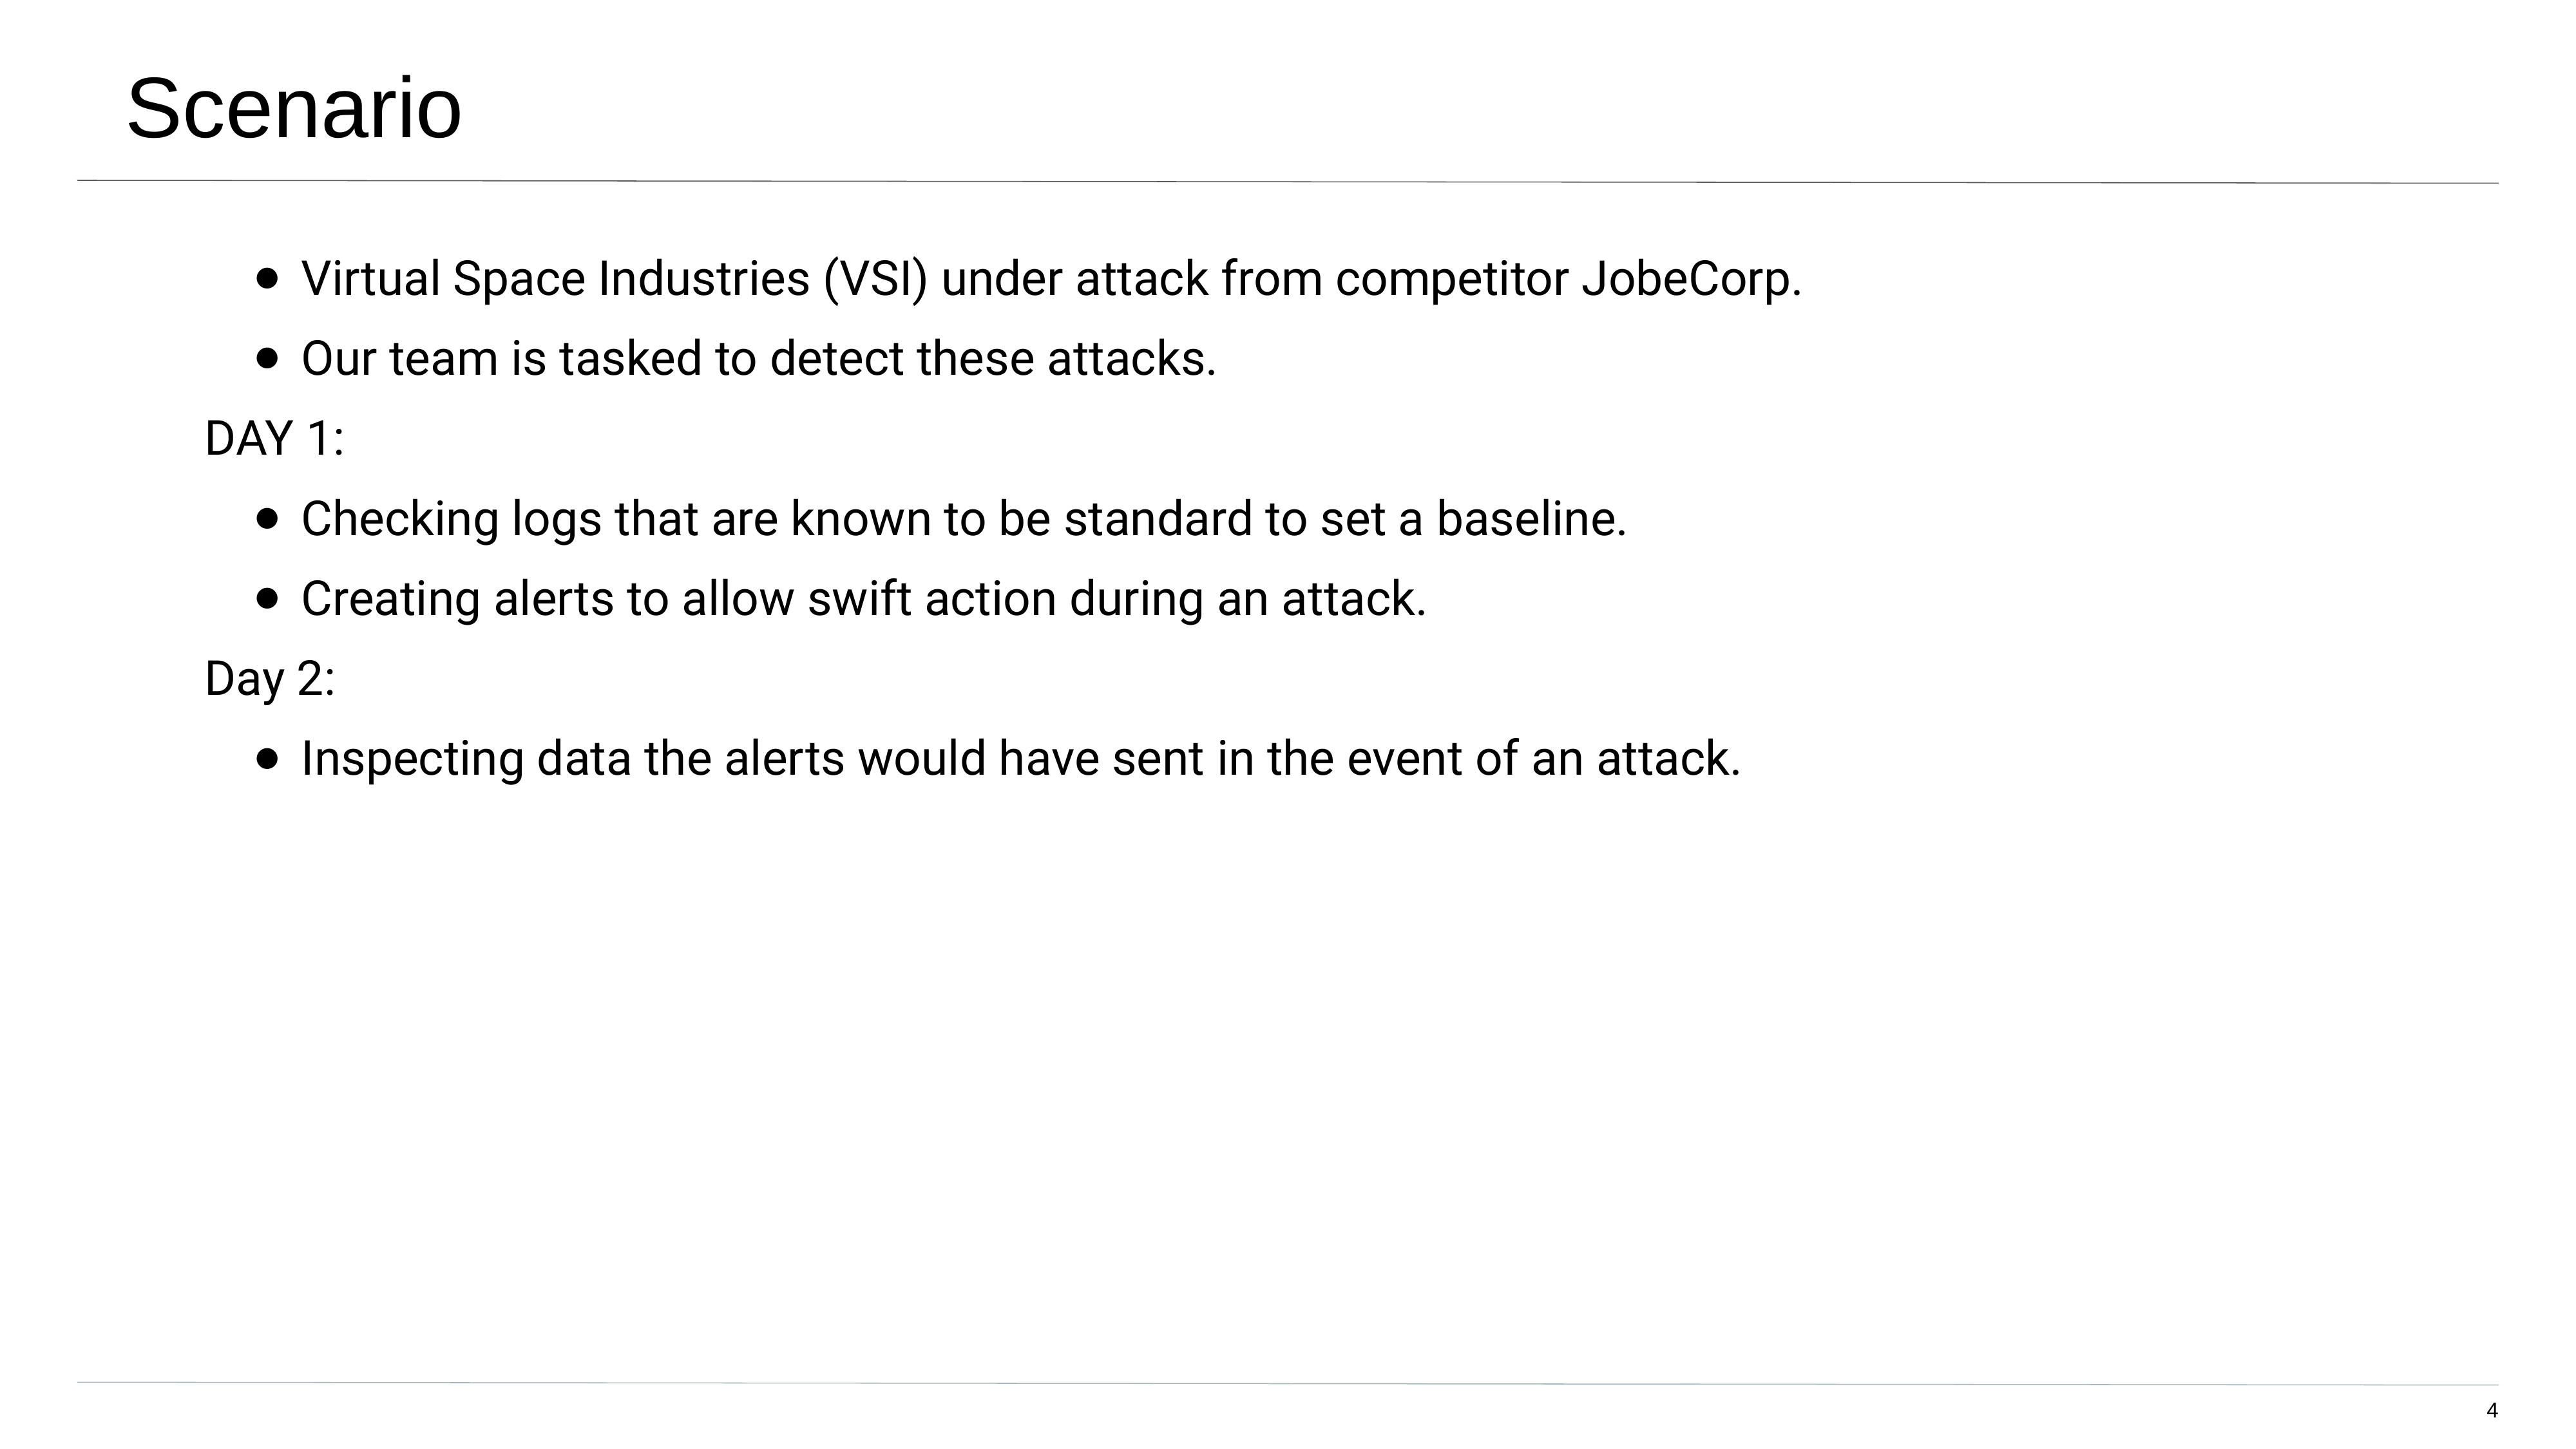

# Scenario
Virtual Space Industries (VSI) under attack from competitor JobeCorp.
Our team is tasked to detect these attacks.
DAY 1:
Checking logs that are known to be standard to set a baseline.
Creating alerts to allow swift action during an attack.
Day 2:
Inspecting data the alerts would have sent in the event of an attack.
4